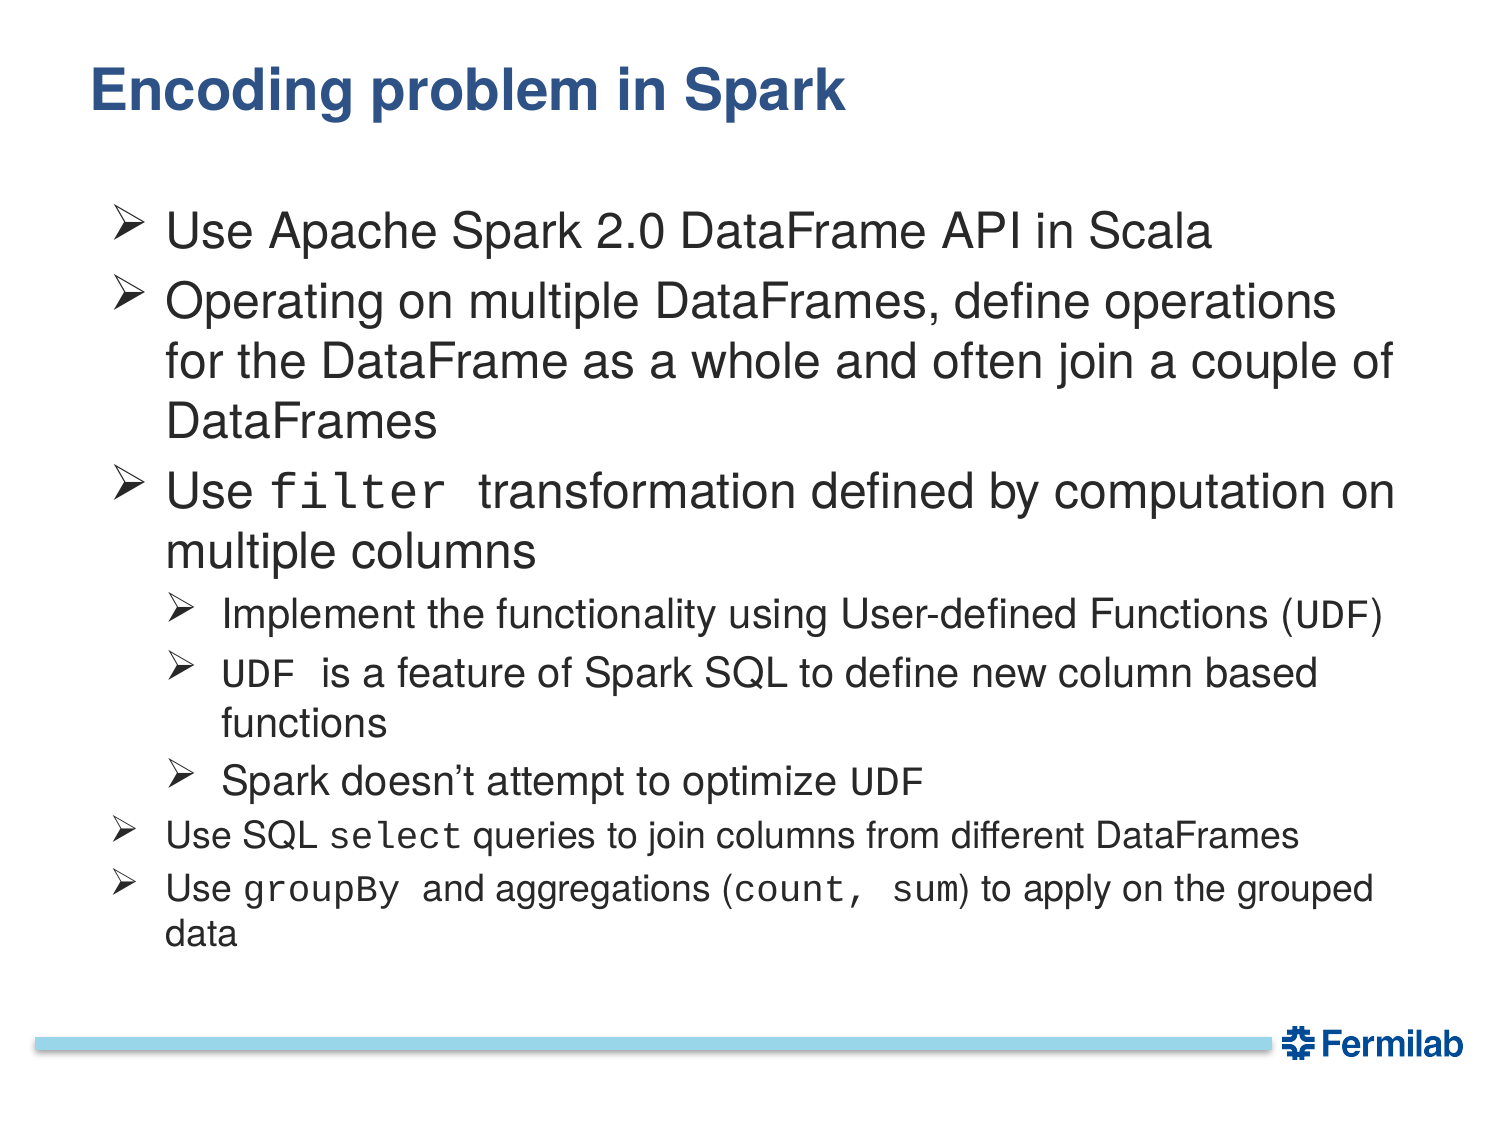

# Encoding problem in Spark
Use Apache Spark 2.0 DataFrame API in Scala
Operating on multiple DataFrames, define operations for the DataFrame as a whole and often join a couple of DataFrames
Use filter transformation defined by computation on multiple columns
Implement the functionality using User-defined Functions (UDF)
UDF is a feature of Spark SQL to define new column based functions
Spark doesn’t attempt to optimize UDF
Use SQL select queries to join columns from different DataFrames
Use groupBy and aggregations (count, sum) to apply on the grouped data